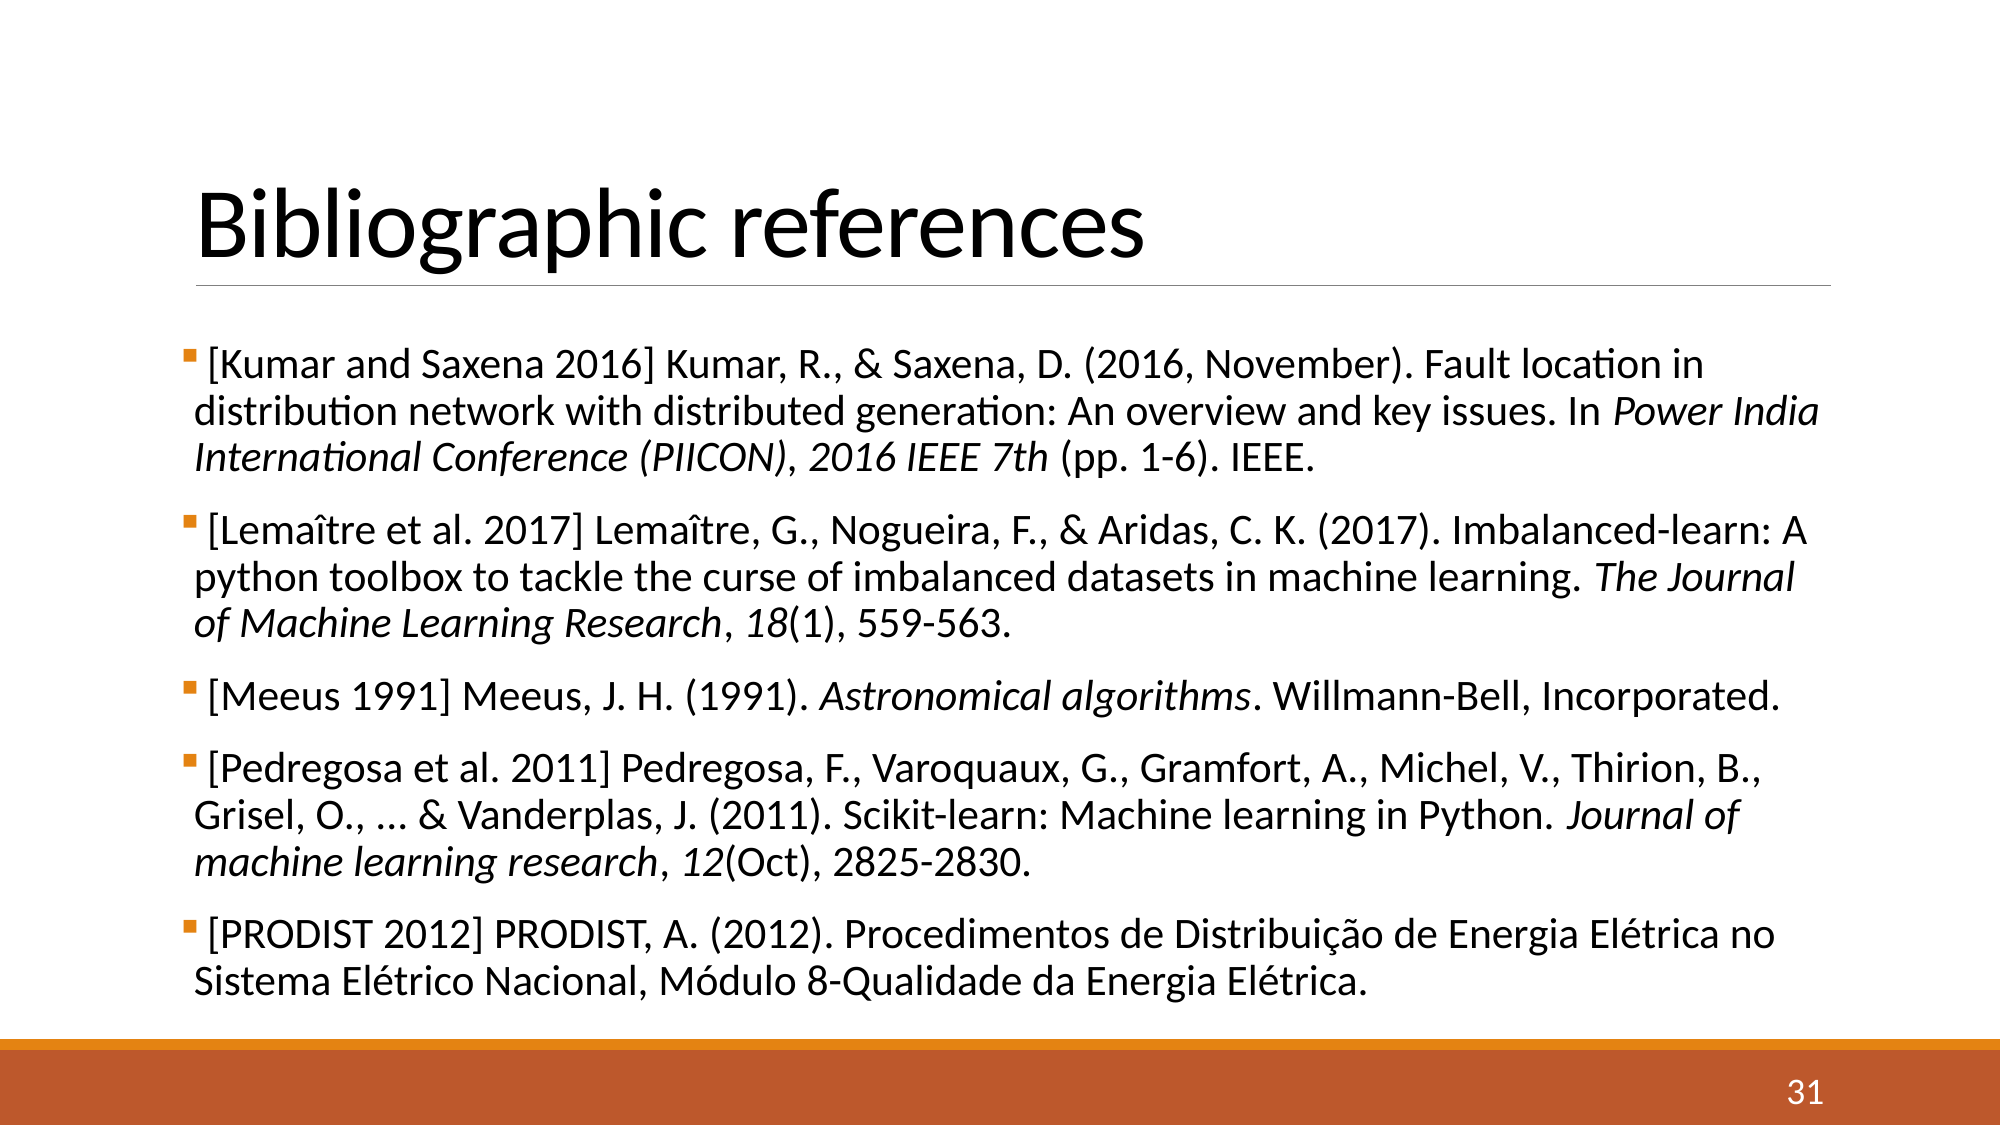

# Bibliographic references
 [Kumar and Saxena 2016] Kumar, R., & Saxena, D. (2016, November). Fault location in distribution network with distributed generation: An overview and key issues. In Power India International Conference (PIICON), 2016 IEEE 7th (pp. 1-6). IEEE.
 [Lemaître et al. 2017] Lemaître, G., Nogueira, F., & Aridas, C. K. (2017). Imbalanced-learn: A python toolbox to tackle the curse of imbalanced datasets in machine learning. The Journal of Machine Learning Research, 18(1), 559-563.
 [Meeus 1991] Meeus, J. H. (1991). Astronomical algorithms. Willmann-Bell, Incorporated.
 [Pedregosa et al. 2011] Pedregosa, F., Varoquaux, G., Gramfort, A., Michel, V., Thirion, B., Grisel, O., ... & Vanderplas, J. (2011). Scikit-learn: Machine learning in Python. Journal of machine learning research, 12(Oct), 2825-2830.
 [PRODIST 2012] PRODIST, A. (2012). Procedimentos de Distribuição de Energia Elétrica no Sistema Elétrico Nacional, Módulo 8-Qualidade da Energia Elétrica.

31